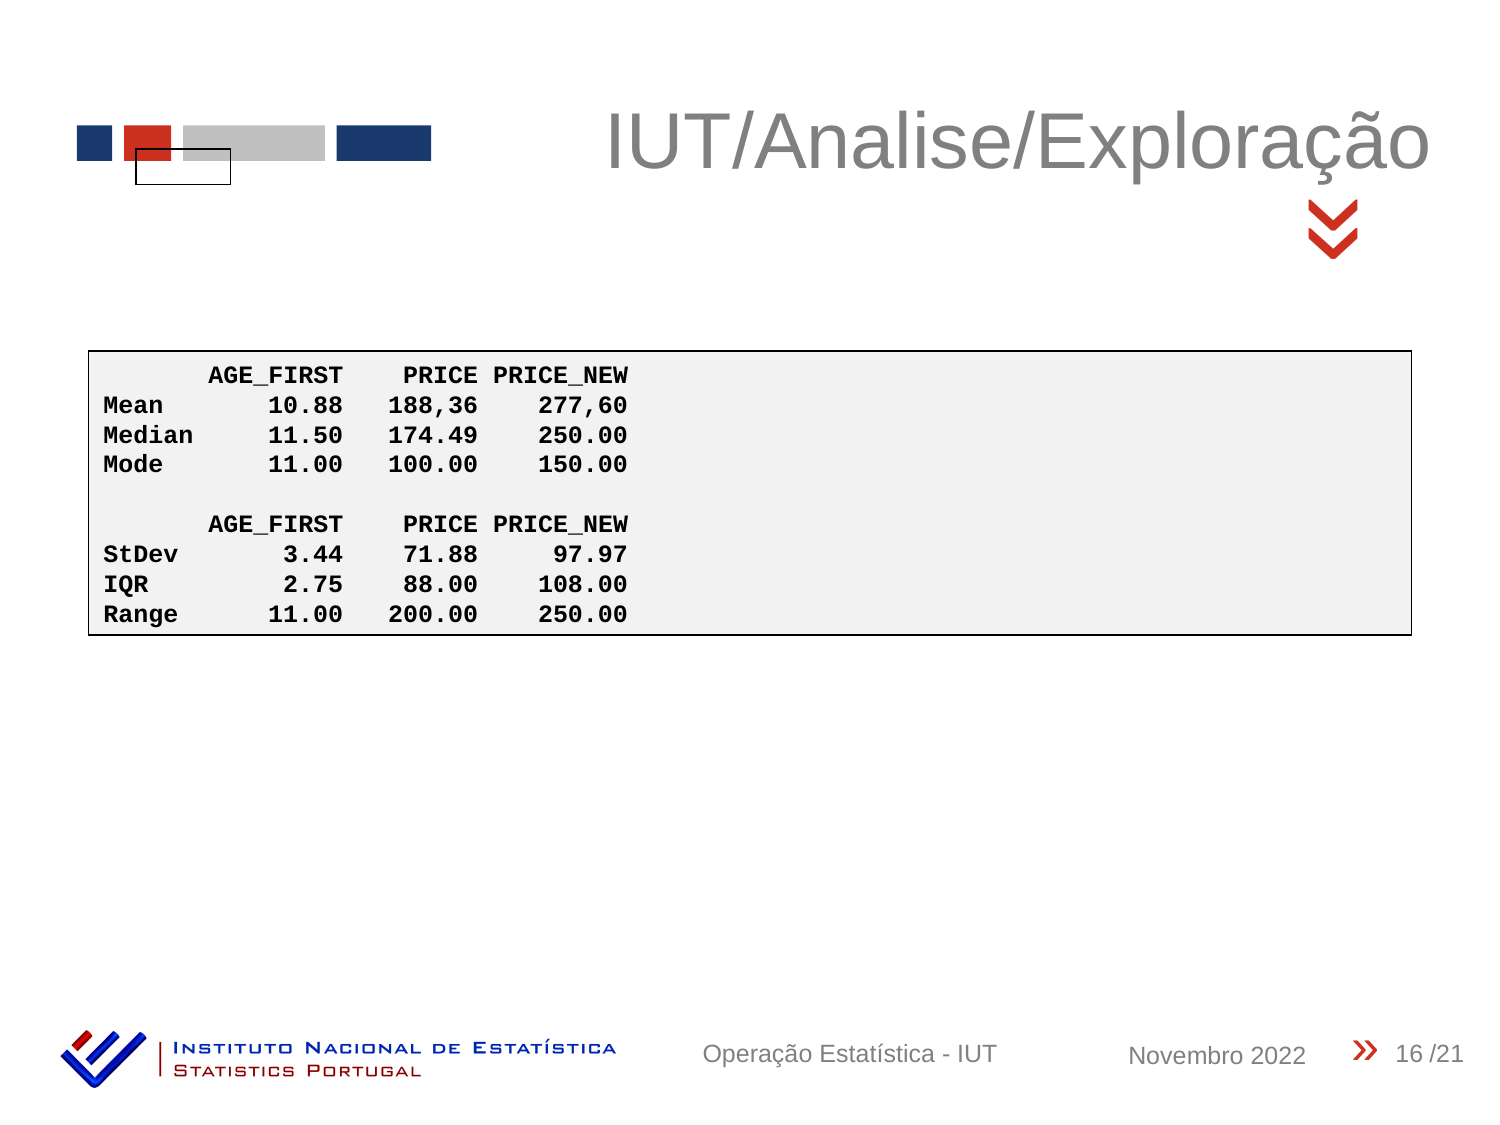

IUT/Analise/Exploração
«
       AGE_FIRST    PRICE PRICE_NEW
Mean       10.88   188,36    277,60
Median     11.50   174.49    250.00
Mode       11.00   100.00    150.00

       AGE_FIRST    PRICE PRICE_NEW
StDev       3.44    71.88     97.97
IQR         2.75    88.00    108.00
Range      11.00   200.00    250.00
16